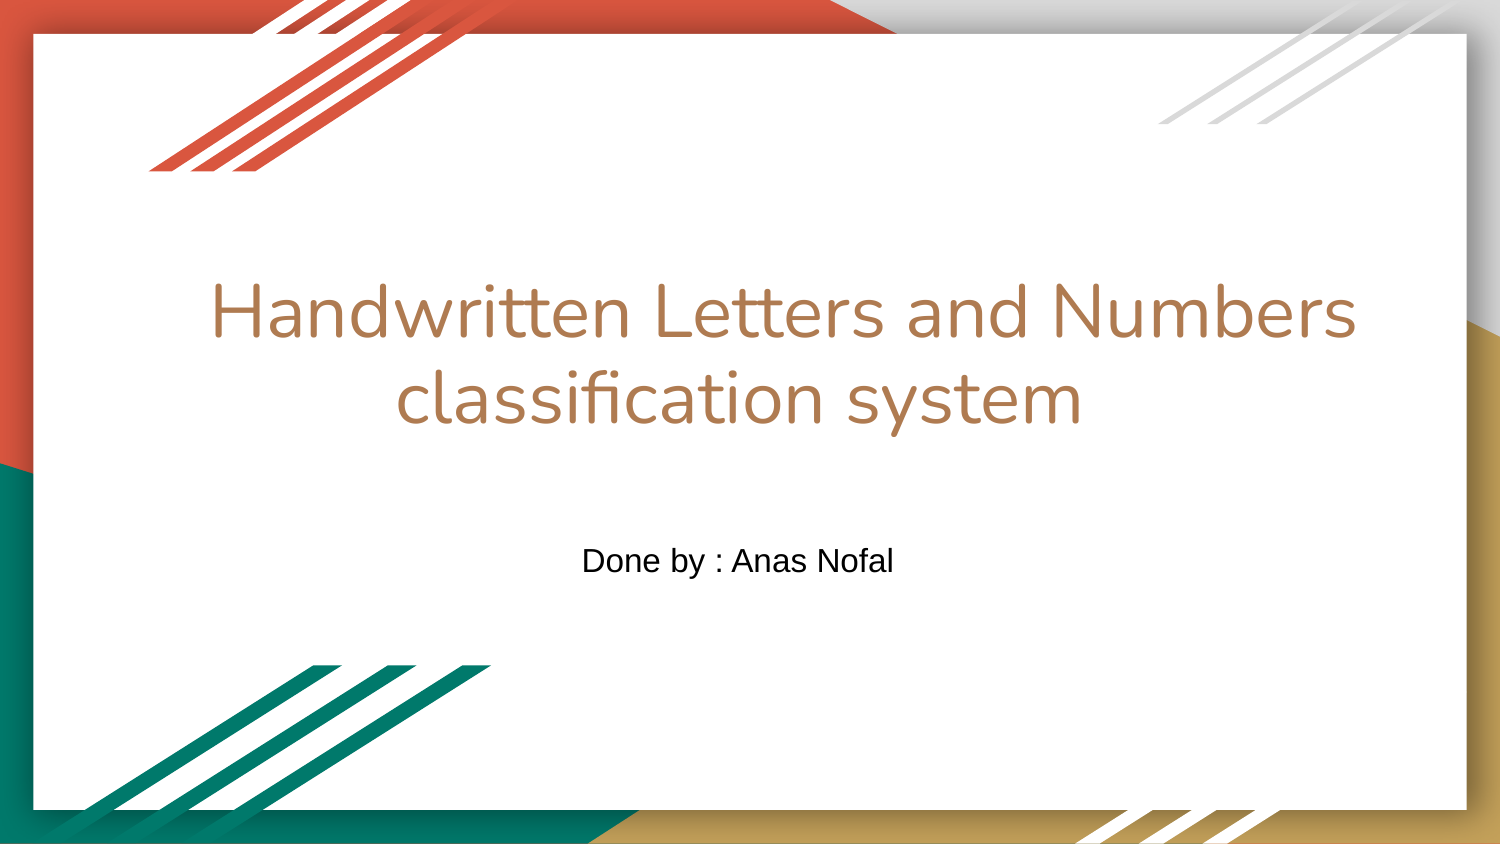

# Handwritten Letters and Numbers
classification system
Done by : Anas Nofal